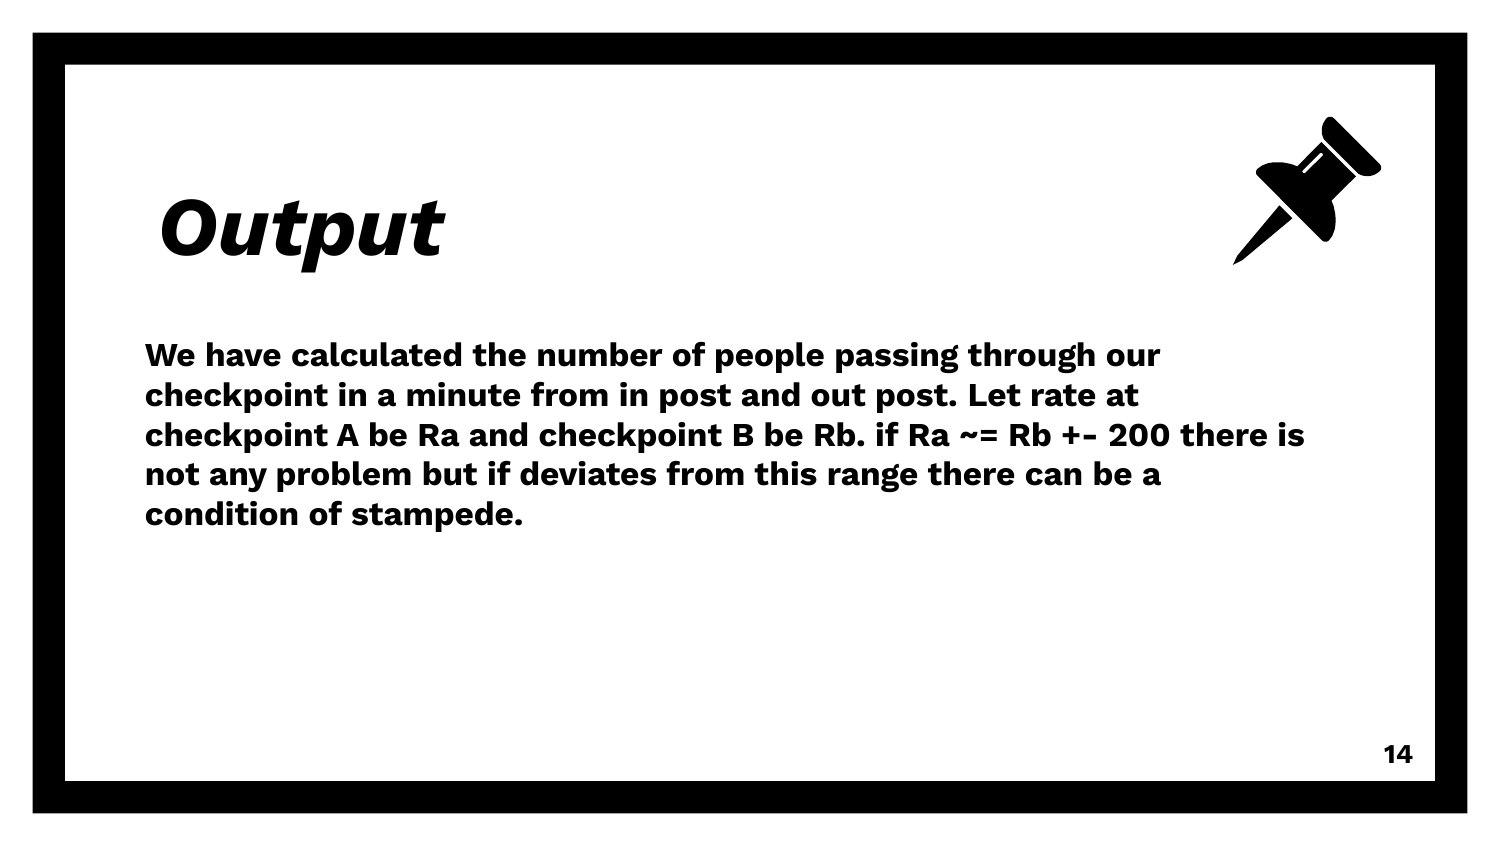

# Output
We have calculated the number of people passing through our checkpoint in a minute from in post and out post. Let rate at checkpoint A be Ra and checkpoint B be Rb. if Ra ~= Rb +- 200 there is not any problem but if deviates from this range there can be a condition of stampede.
14